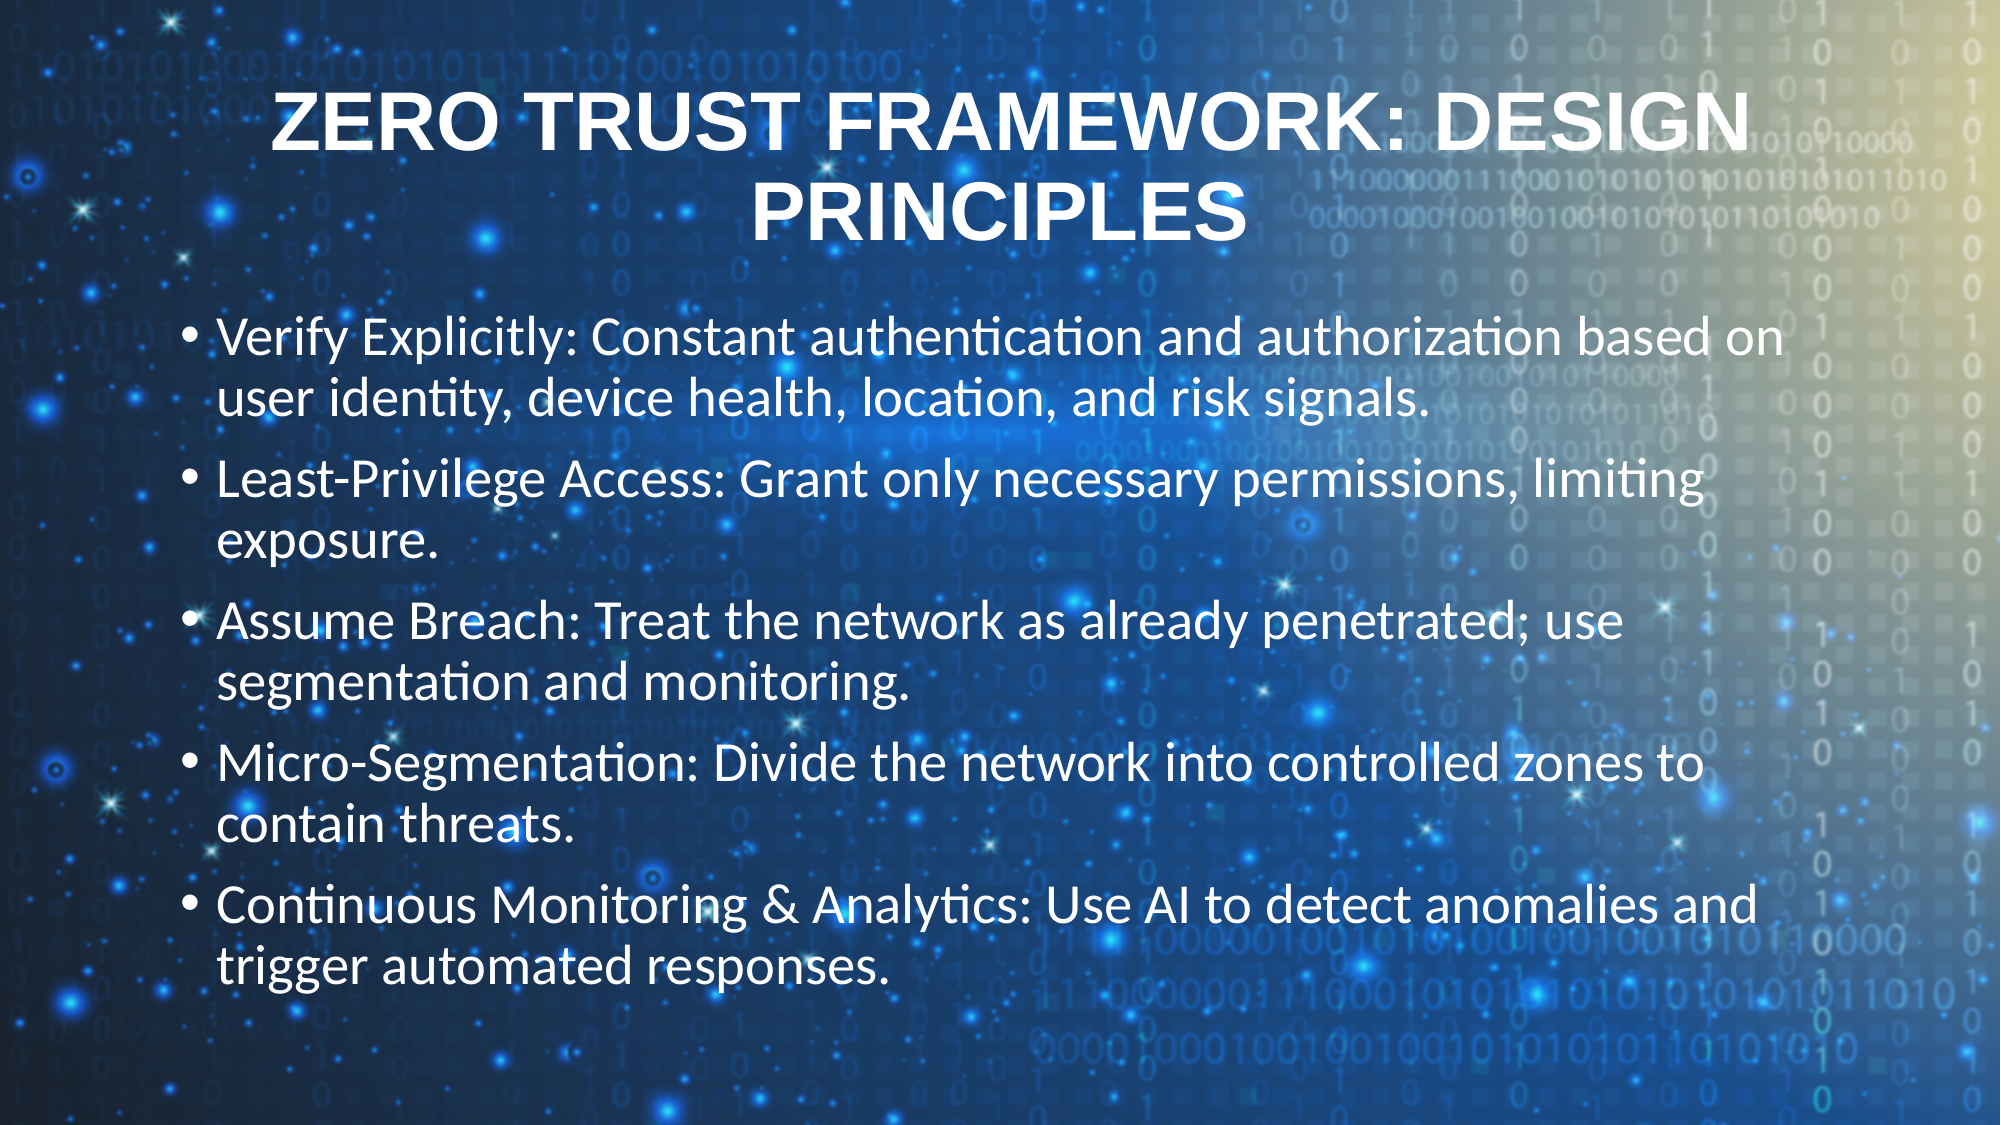

# Zero Trust Framework: Design Principles
Verify Explicitly: Constant authentication and authorization based on user identity, device health, location, and risk signals.
Least-Privilege Access: Grant only necessary permissions, limiting exposure.
Assume Breach: Treat the network as already penetrated; use segmentation and monitoring.
Micro-Segmentation: Divide the network into controlled zones to contain threats.
Continuous Monitoring & Analytics: Use AI to detect anomalies and trigger automated responses.